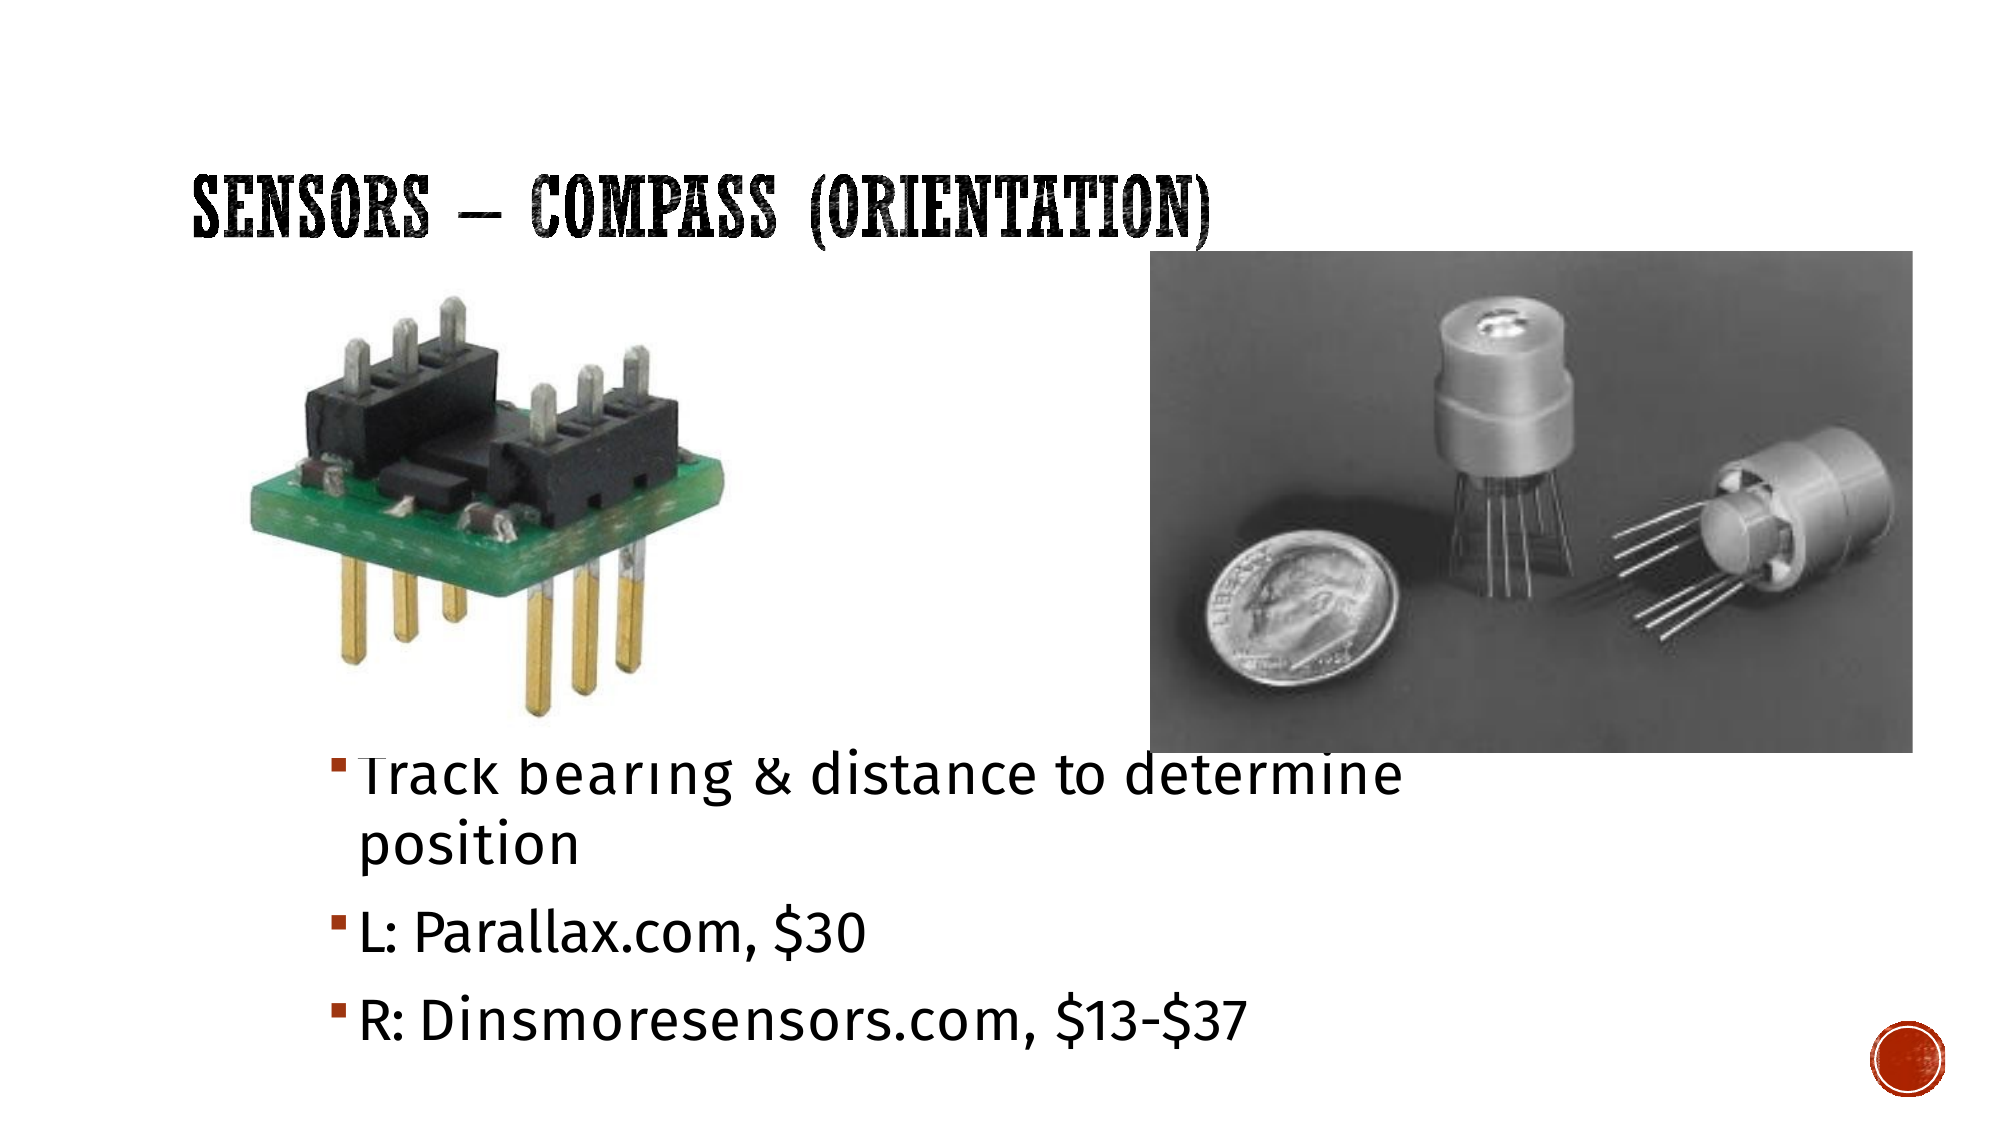

Track bearing & distance to determine position
L: Parallax.com, $30
R: Dinsmoresensors.com, $13-$37